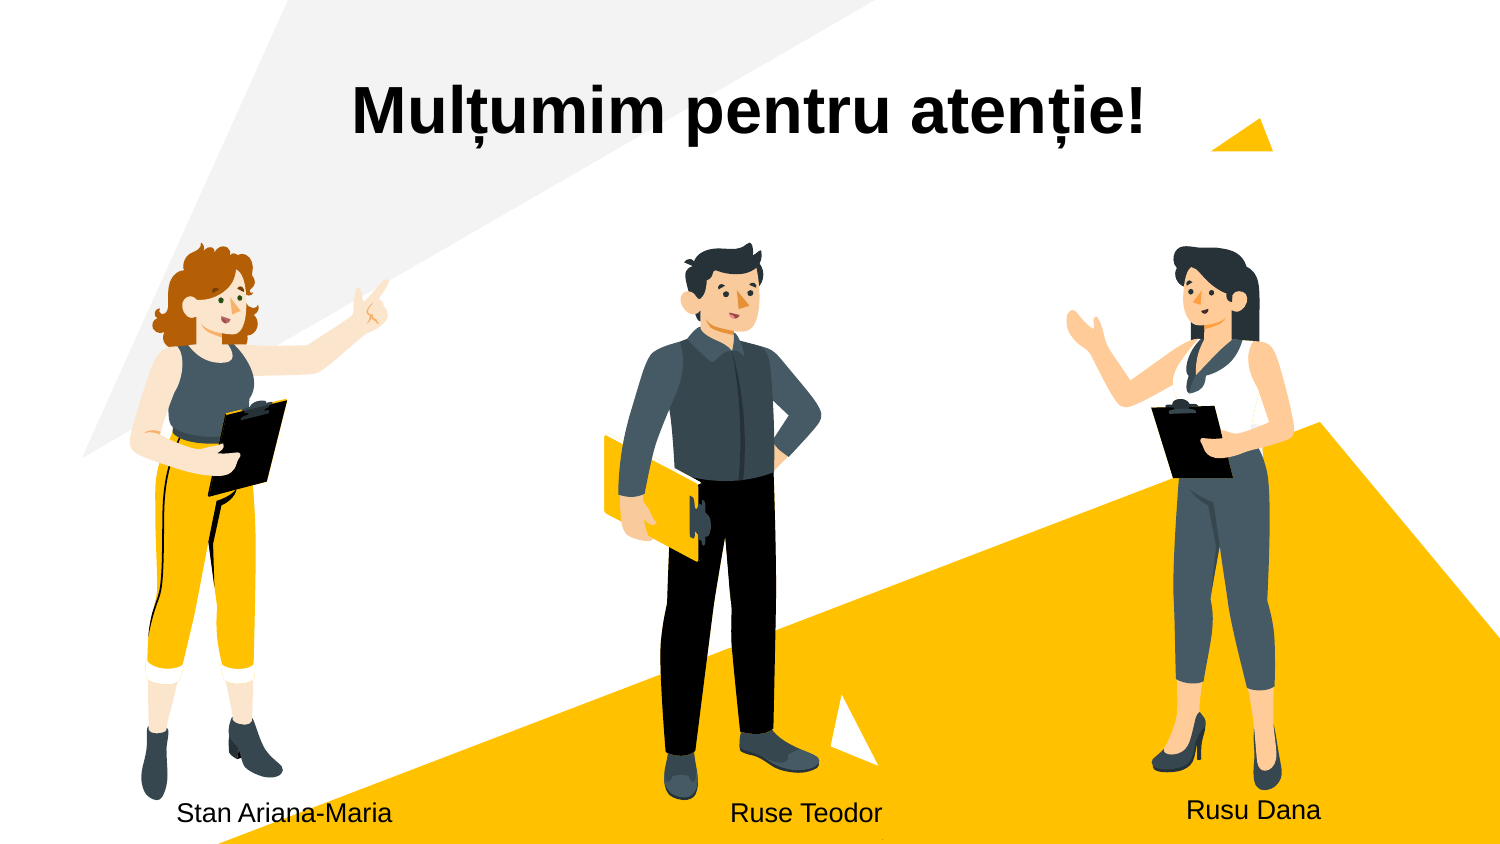

Mulțumim pentru atenție!

Ruse Teodor

Stan Ariana-Maria

Rusu Dana